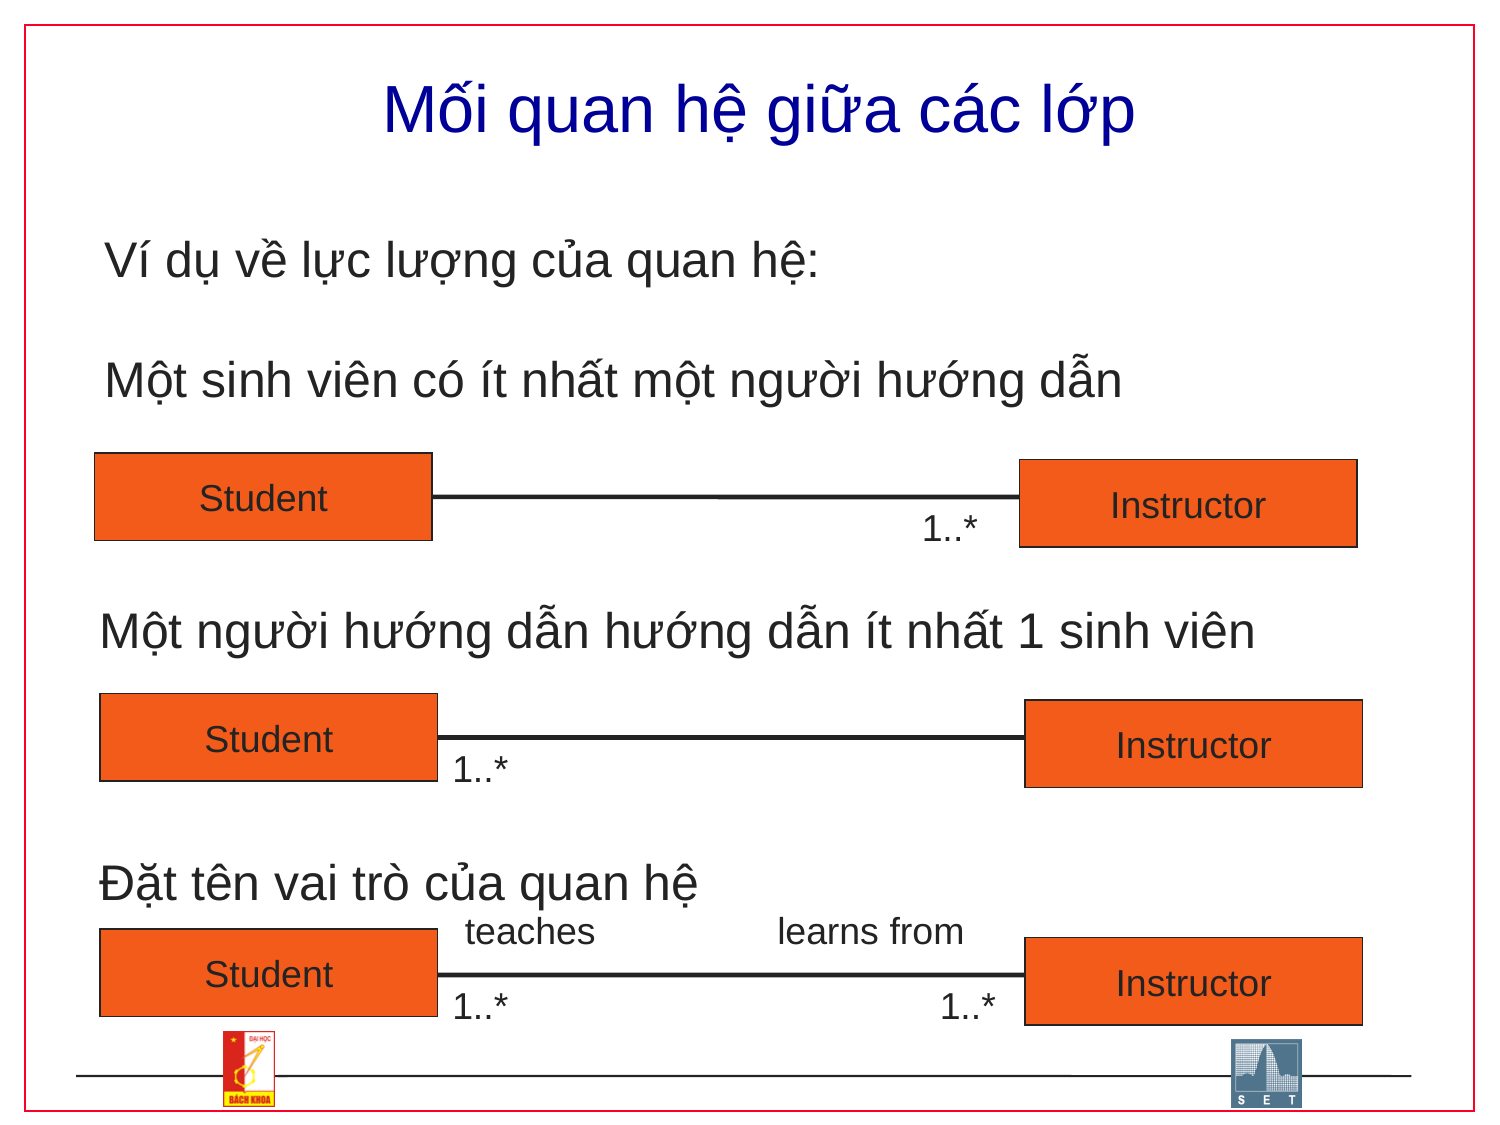

# Mối quan hệ giữa các lớp
Ví dụ về lực lượng của quan hệ:

Một sinh viên có ít nhất một người hướng dẫn
Student
Instructor

1..*
Một người hướng dẫn hướng dẫn ít nhất 1 sinh viên
Student
Instructor

1..*
Đặt tên vai trò của quan hệ
teaches
learns from
Student
Instructor

1..*
1..*